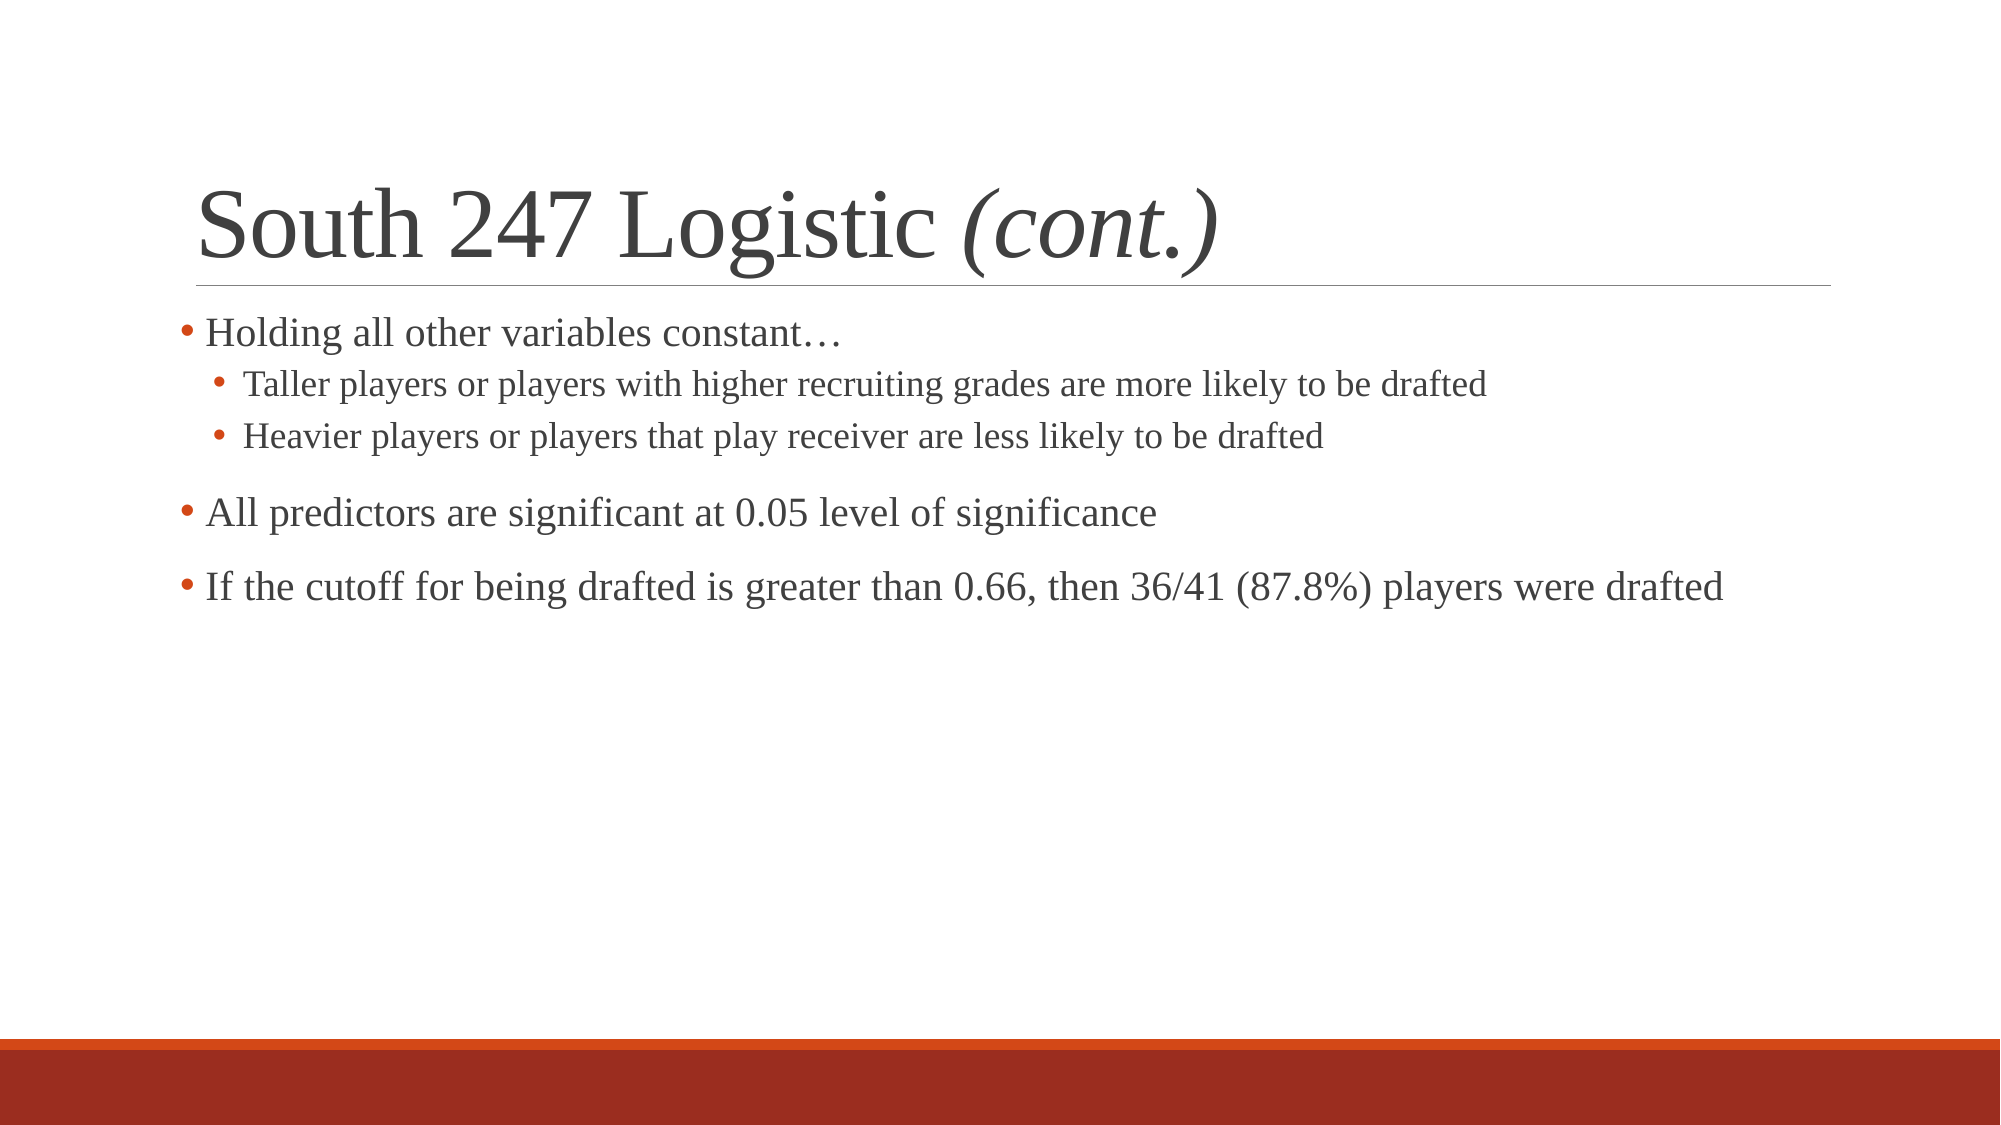

# South 247 Logistic (cont.)
 Holding all other variables constant…
Taller players or players with higher recruiting grades are more likely to be drafted
Heavier players or players that play receiver are less likely to be drafted
 All predictors are significant at 0.05 level of significance
 If the cutoff for being drafted is greater than 0.66, then 36/41 (87.8%) players were drafted